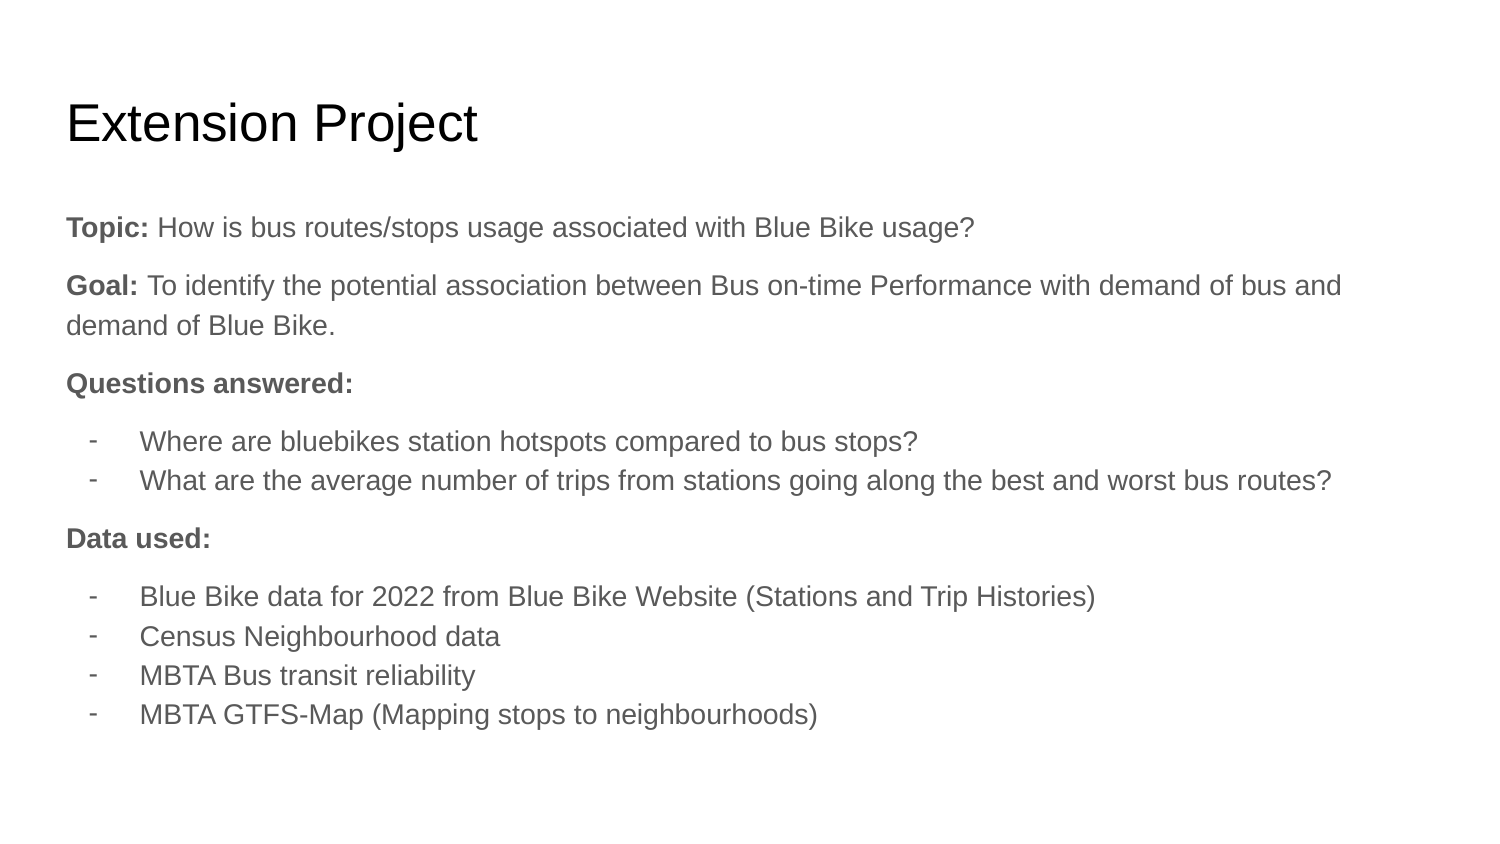

# Extension Project
Topic: How is bus routes/stops usage associated with Blue Bike usage?
Goal: To identify the potential association between Bus on-time Performance with demand of bus and demand of Blue Bike.
Questions answered:
Where are bluebikes station hotspots compared to bus stops?
What are the average number of trips from stations going along the best and worst bus routes?
Data used:
Blue Bike data for 2022 from Blue Bike Website (Stations and Trip Histories)
Census Neighbourhood data
MBTA Bus transit reliability
MBTA GTFS-Map (Mapping stops to neighbourhoods)